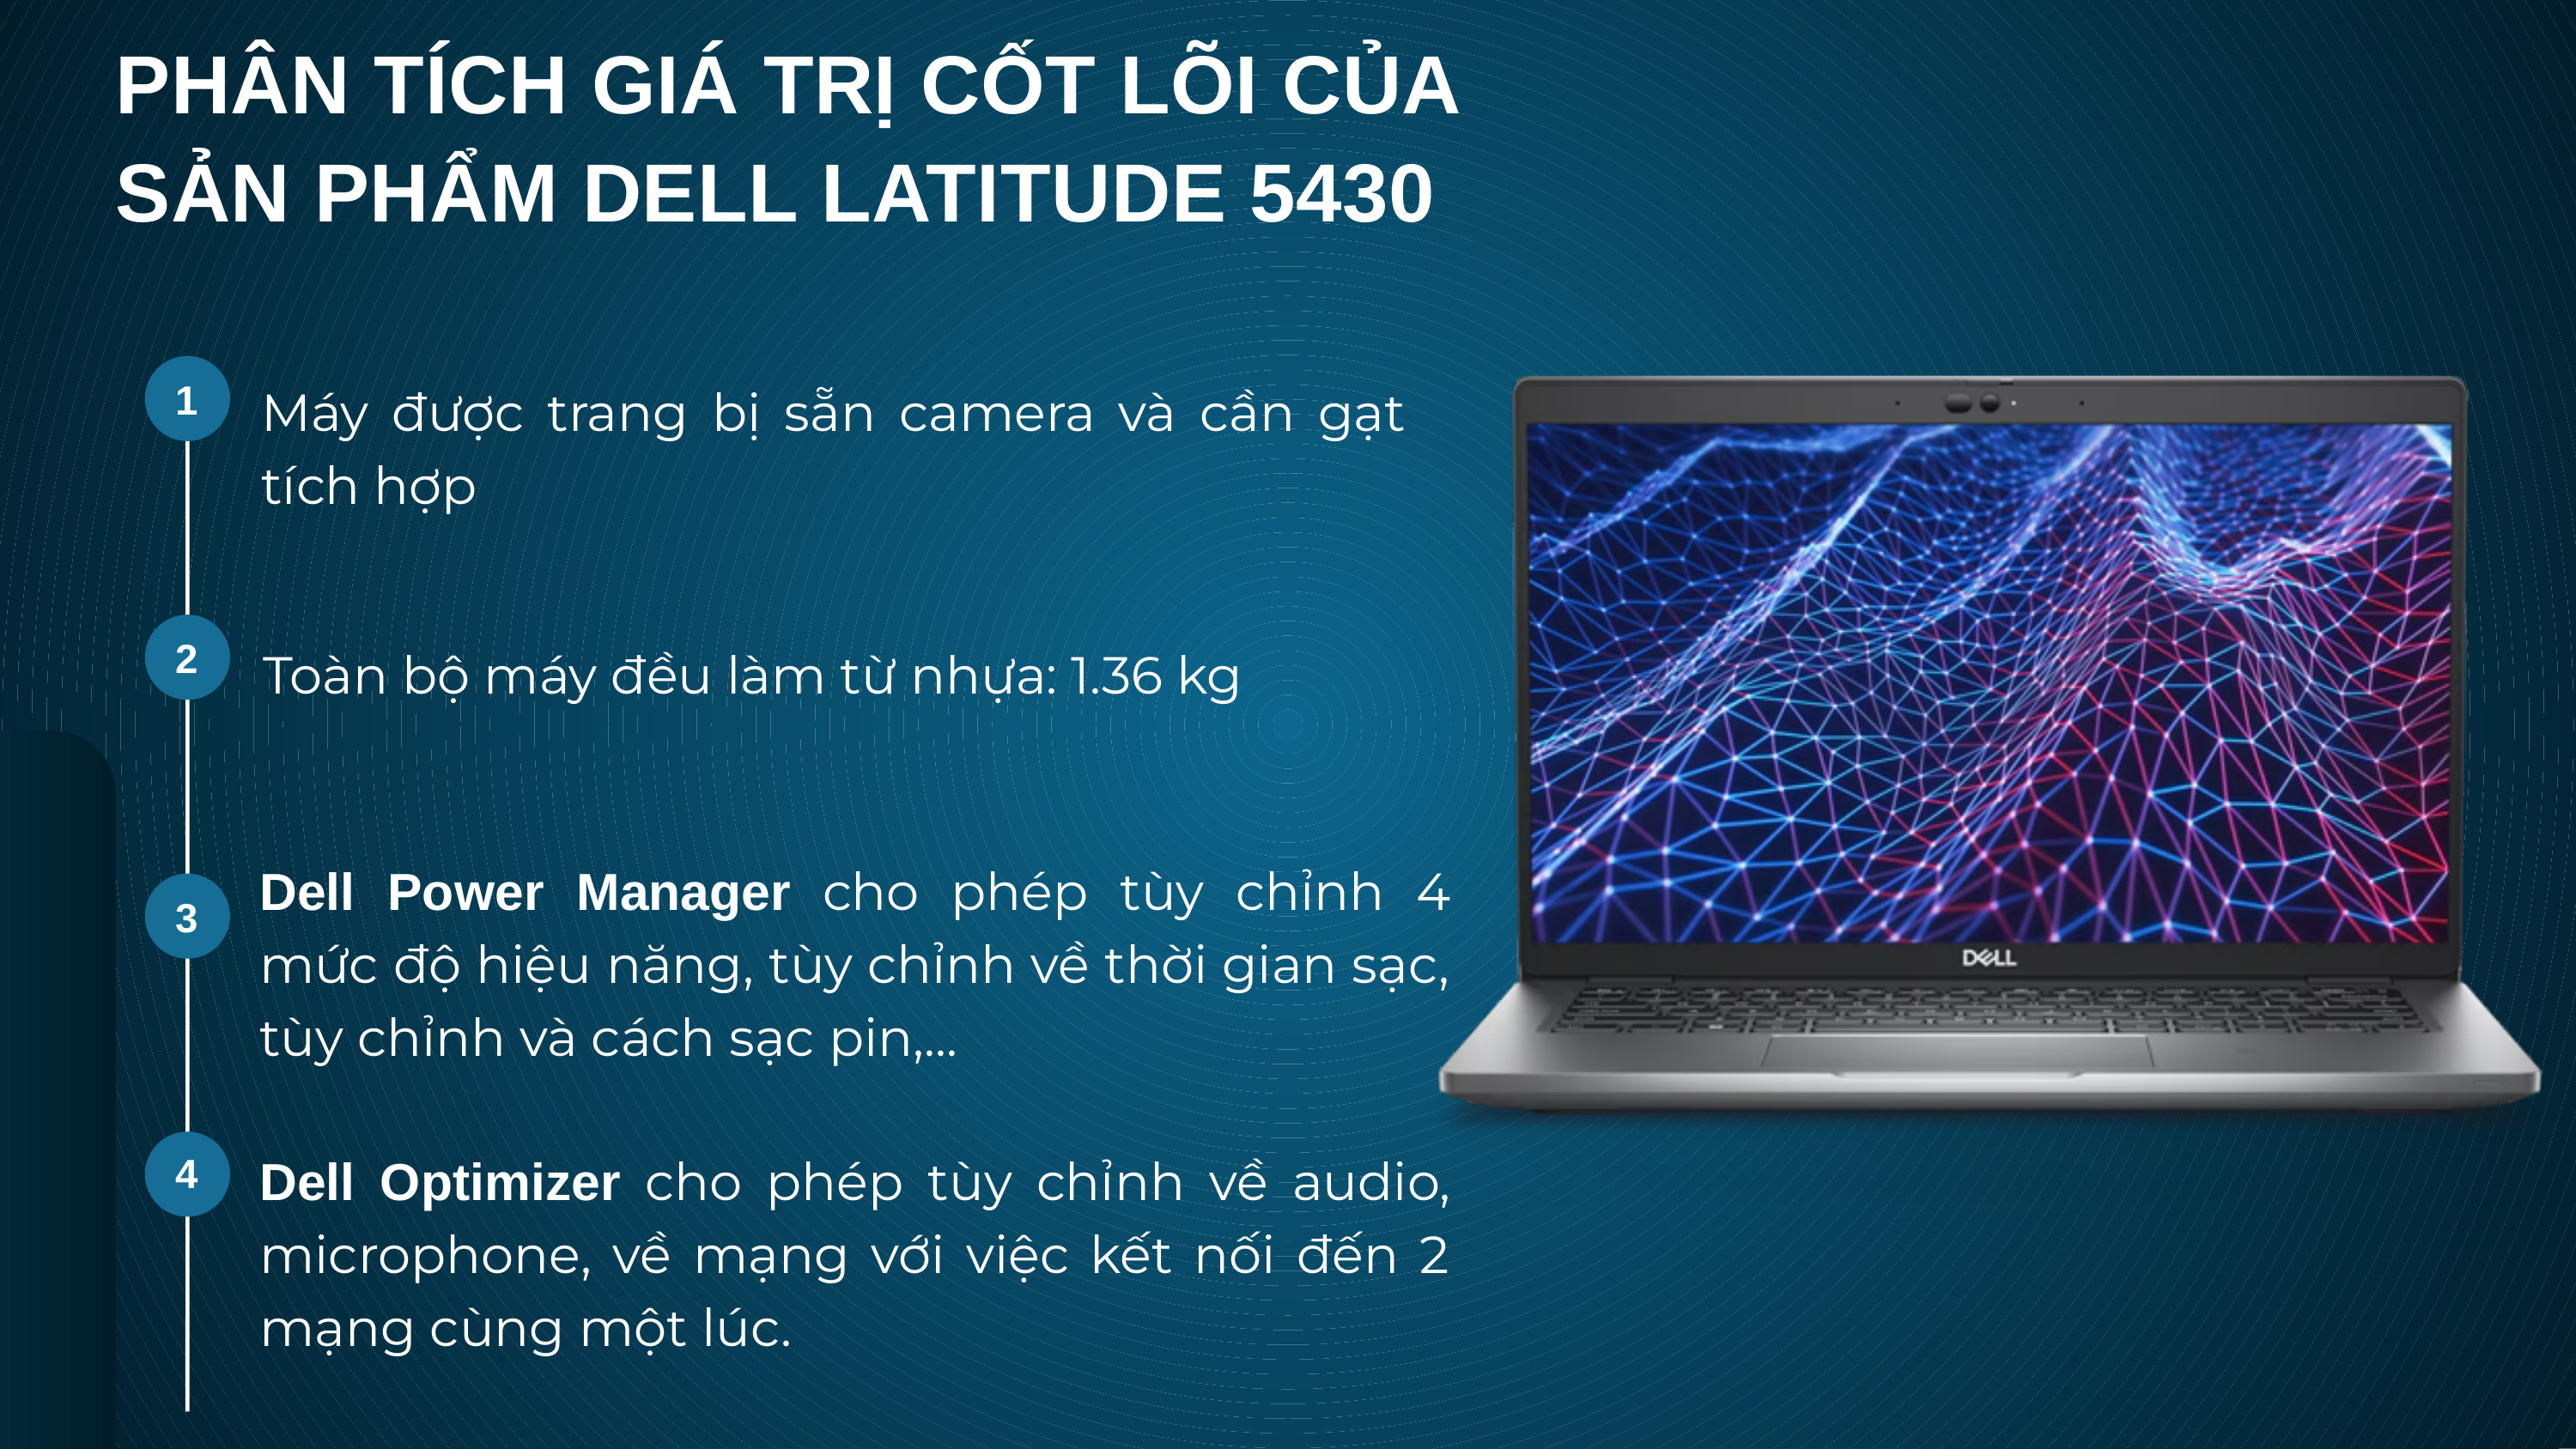

PHÂN TÍCH GIÁ TRỊ CỐT LÕI CỦA SẢN PHẨM DELL LATITUDE 5430

Máy được trang bị sẵn camera và cần gạt tích hợp

1

Toàn bộ máy đều làm từ nhựa: 1.36 kg
2

Dell Power Manager cho phép tùy chỉnh 4 mức độ hiệu năng, tùy chỉnh về thời gian sạc, tùy chỉnh và cách sạc pin,...

3

Dell Optimizer cho phép tùy chỉnh về audio, microphone, về mạng với việc kết nối đến 2 mạng cùng một lúc.
4